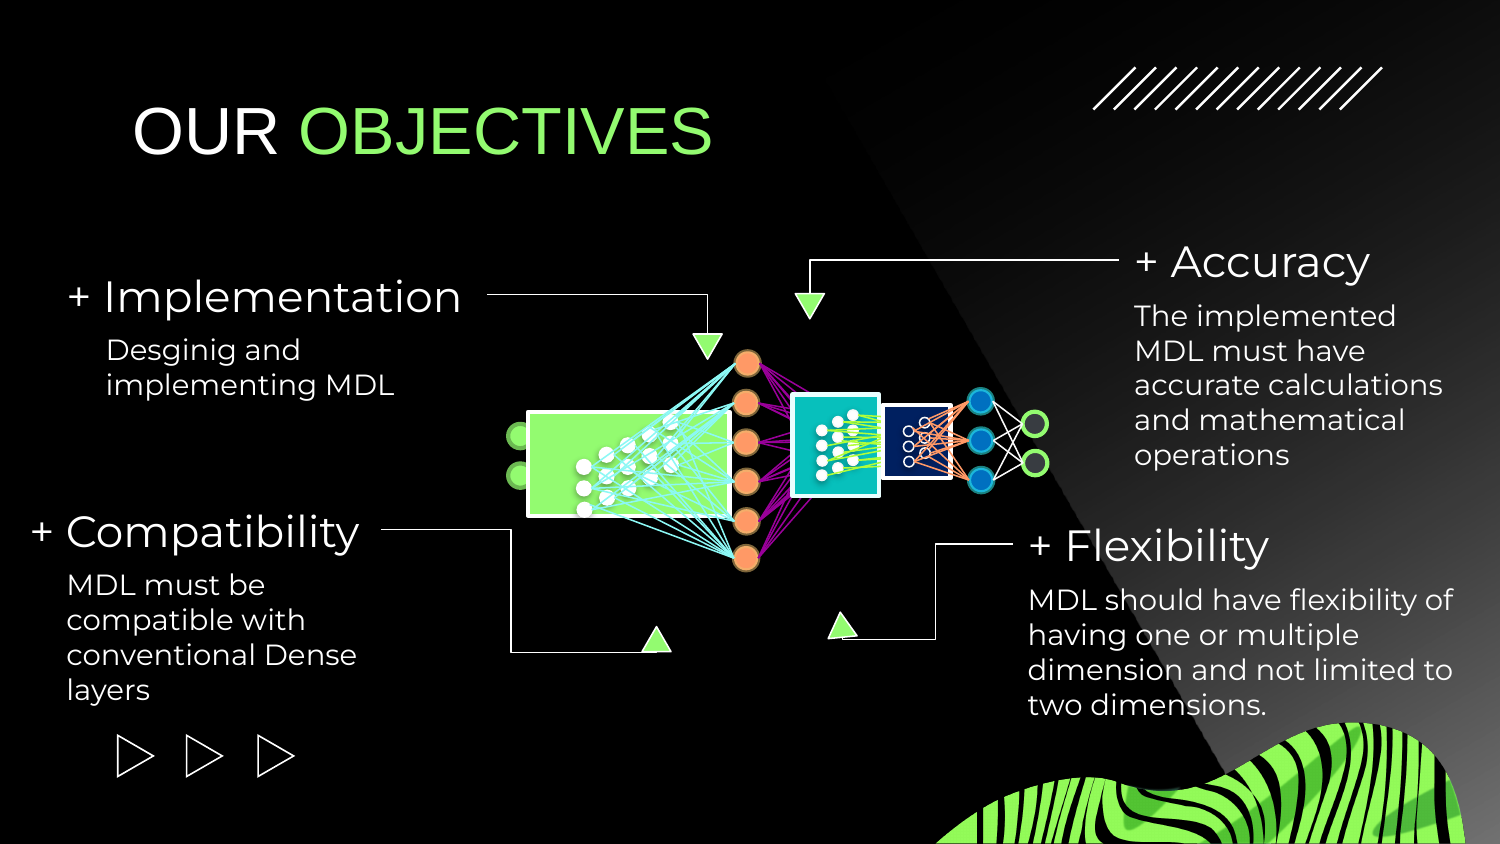

# OUR OBJECTIVES
+ Accuracy
+ Implementation
The implemented MDL must have accurate calculations and mathematical operations

Desginig and implementing MDL

+ Compatibility
+ Flexibility
MDL must be compatible with conventional Dense layers
MDL should have flexibility of having one or multiple dimension and not limited to two dimensions.